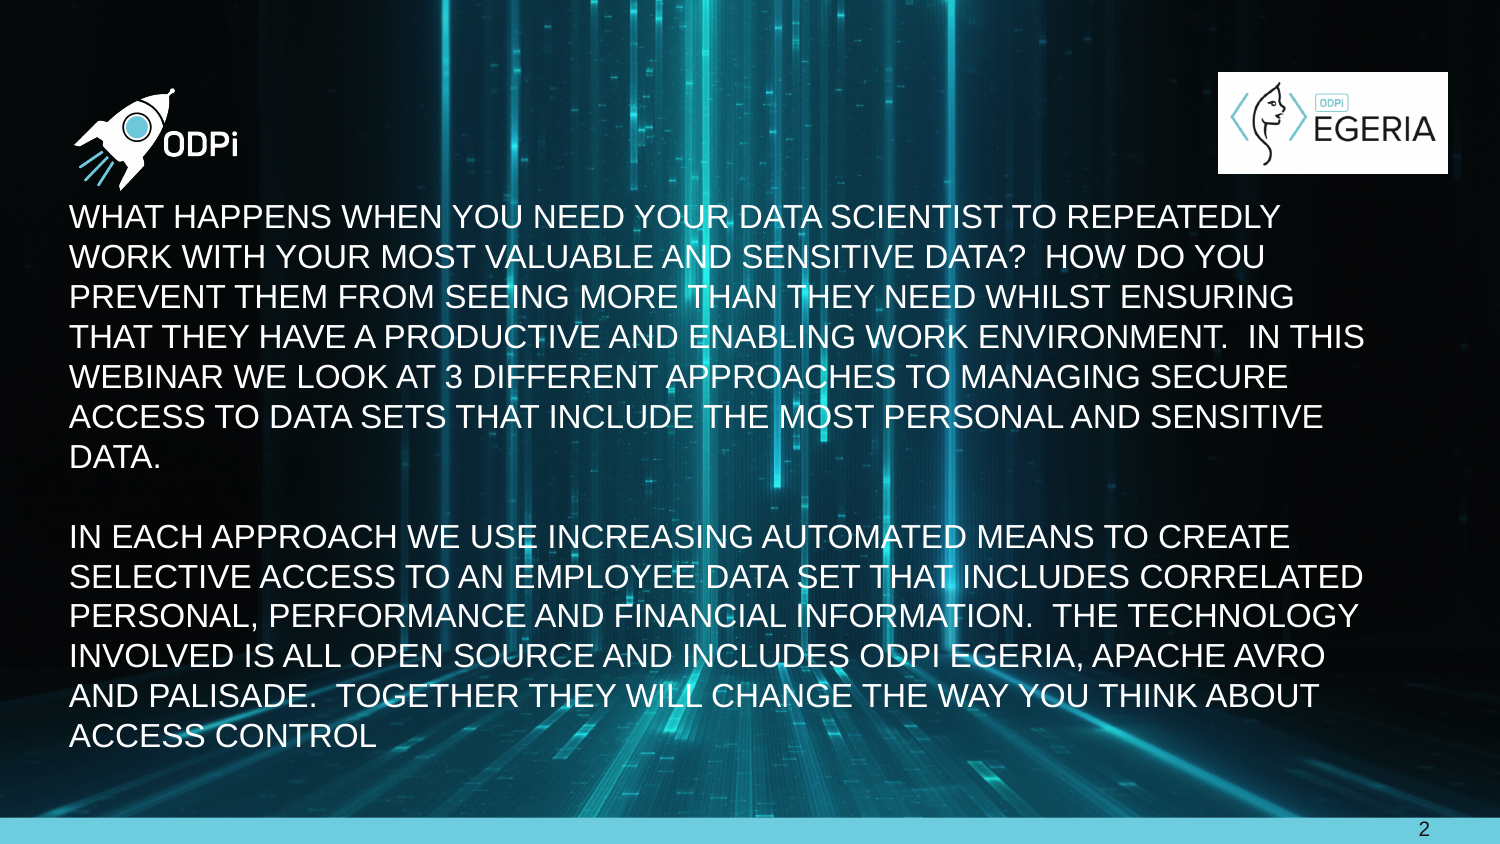

# What happens when you need your data scientist to repeatedly work with your most valuable and sensitive data?  How do you prevent them from seeing more than they need whilst ensuring that they have a productive and enabling work environment.  In this webinar we look at 3 different approaches to managing secure access to data sets that include the most personal and sensitive data.   In each approach we use increasing automated means to create selective access to an employee data set that includes correlated personal, performance and financial information.  The technology involved is all open source and includes ODPi Egeria, Apache Avro and Palisade.  Together they will change the way you think about access control
2